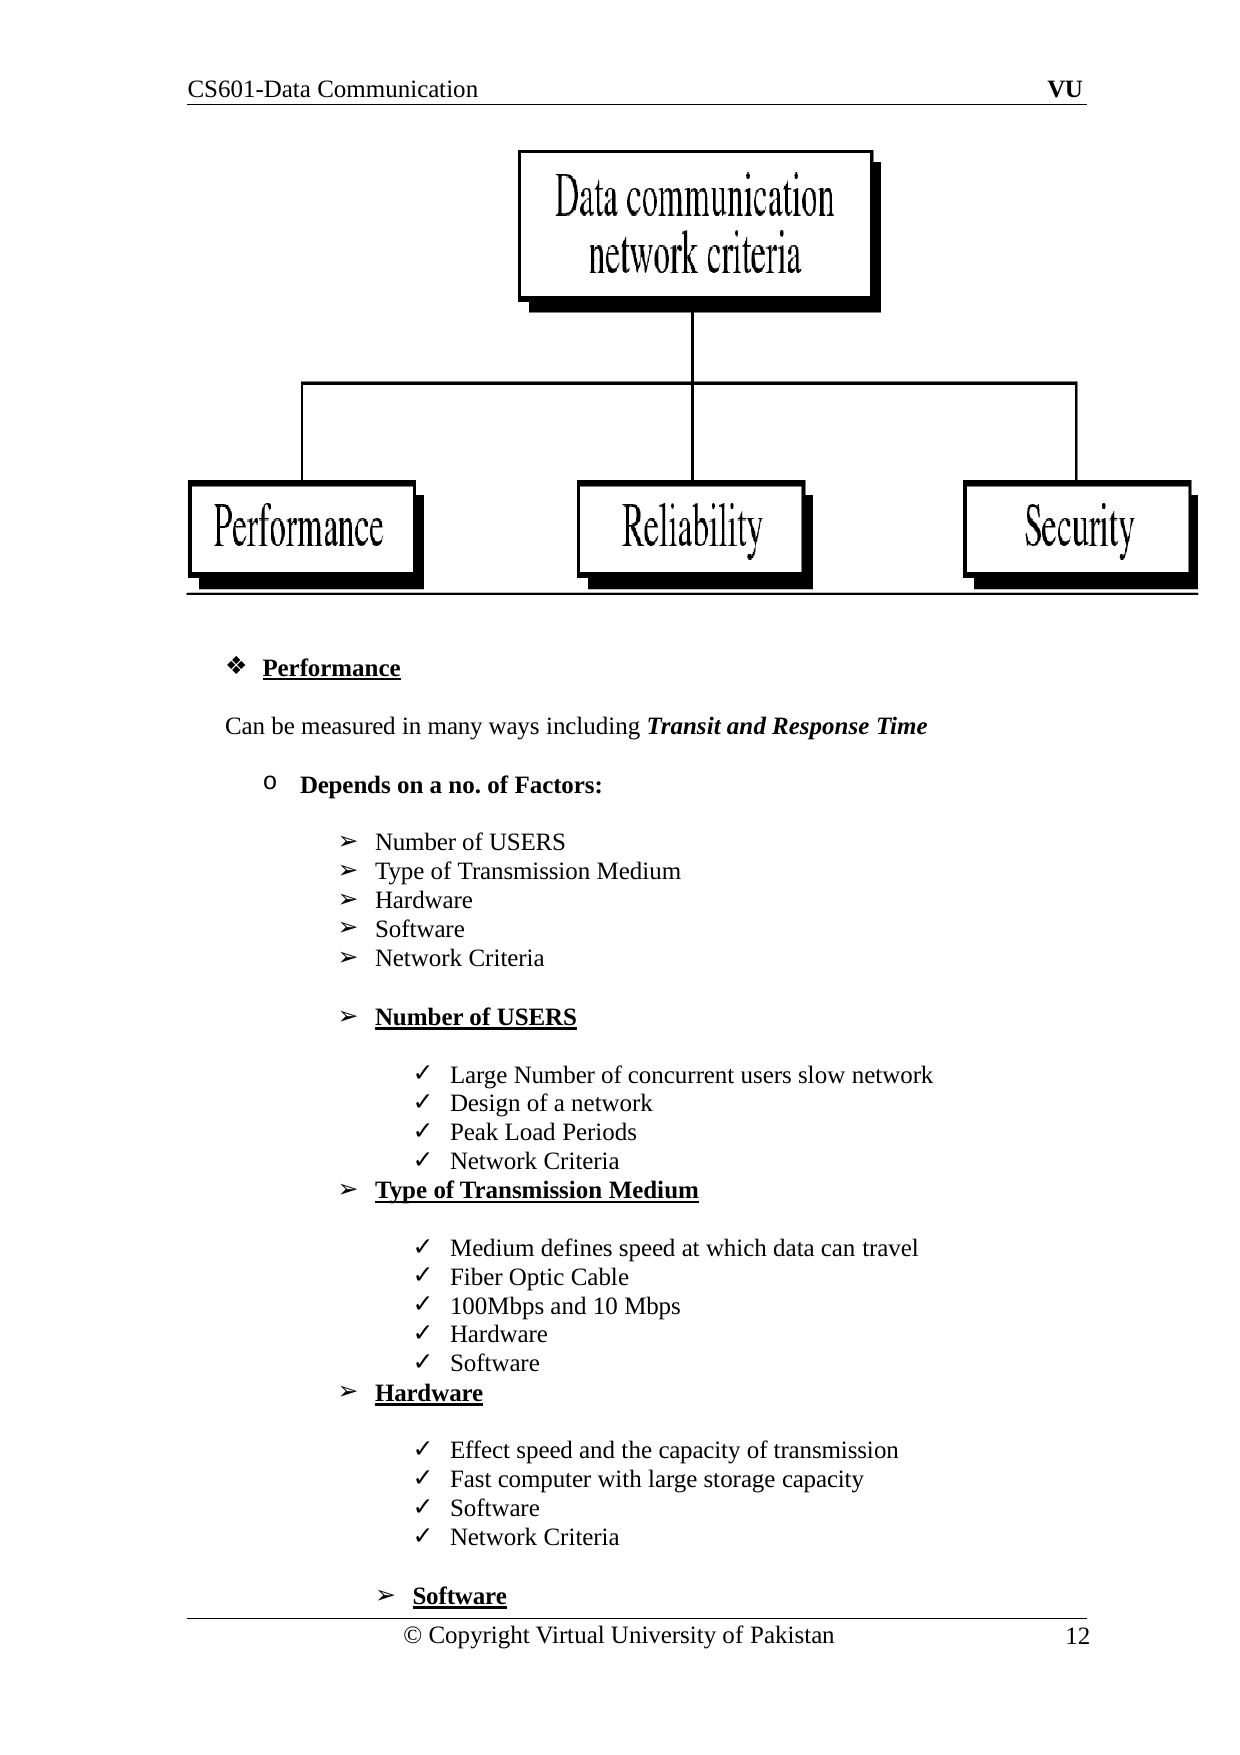

CS601-Data Communication
VU

Performance

Can be measured in many ways including Transit and Response Time

Depends on a no. of Factors:

Number of USERS
Type of Transmission Medium
Hardware
Software
Network Criteria

Number of USERS

Large Number of concurrent users slow network
Design of a network
Peak Load Periods
Network Criteria
Type of Transmission Medium

Medium defines speed at which data can travel
Fiber Optic Cable
100Mbps and 10 Mbps
Hardware
Software
Hardware

Effect speed and the capacity of transmission
Fast computer with large storage capacity
Software
Network Criteria

Software

© Copyright Virtual University of Pakistan
12